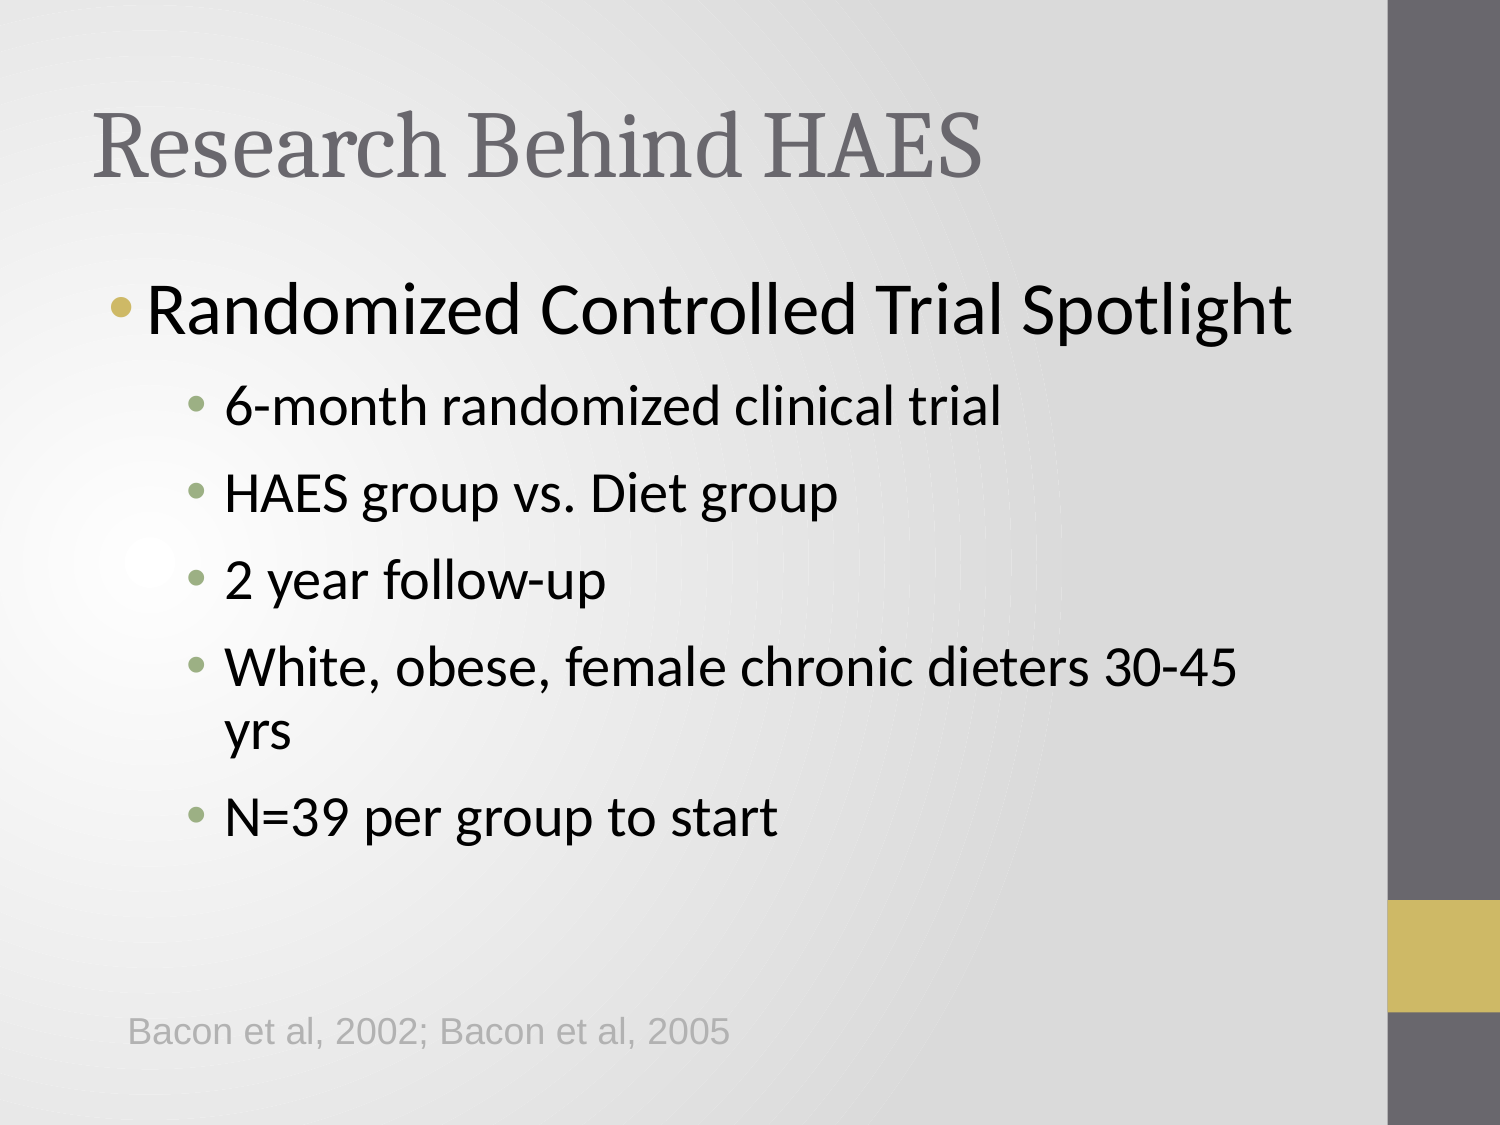

# Research Behind HAES
Randomized Controlled Trial Spotlight
6-month randomized clinical trial
HAES group vs. Diet group
2 year follow-up
White, obese, female chronic dieters 30-45 yrs
N=39 per group to start

Bacon et al, 2002; Bacon et al, 2005